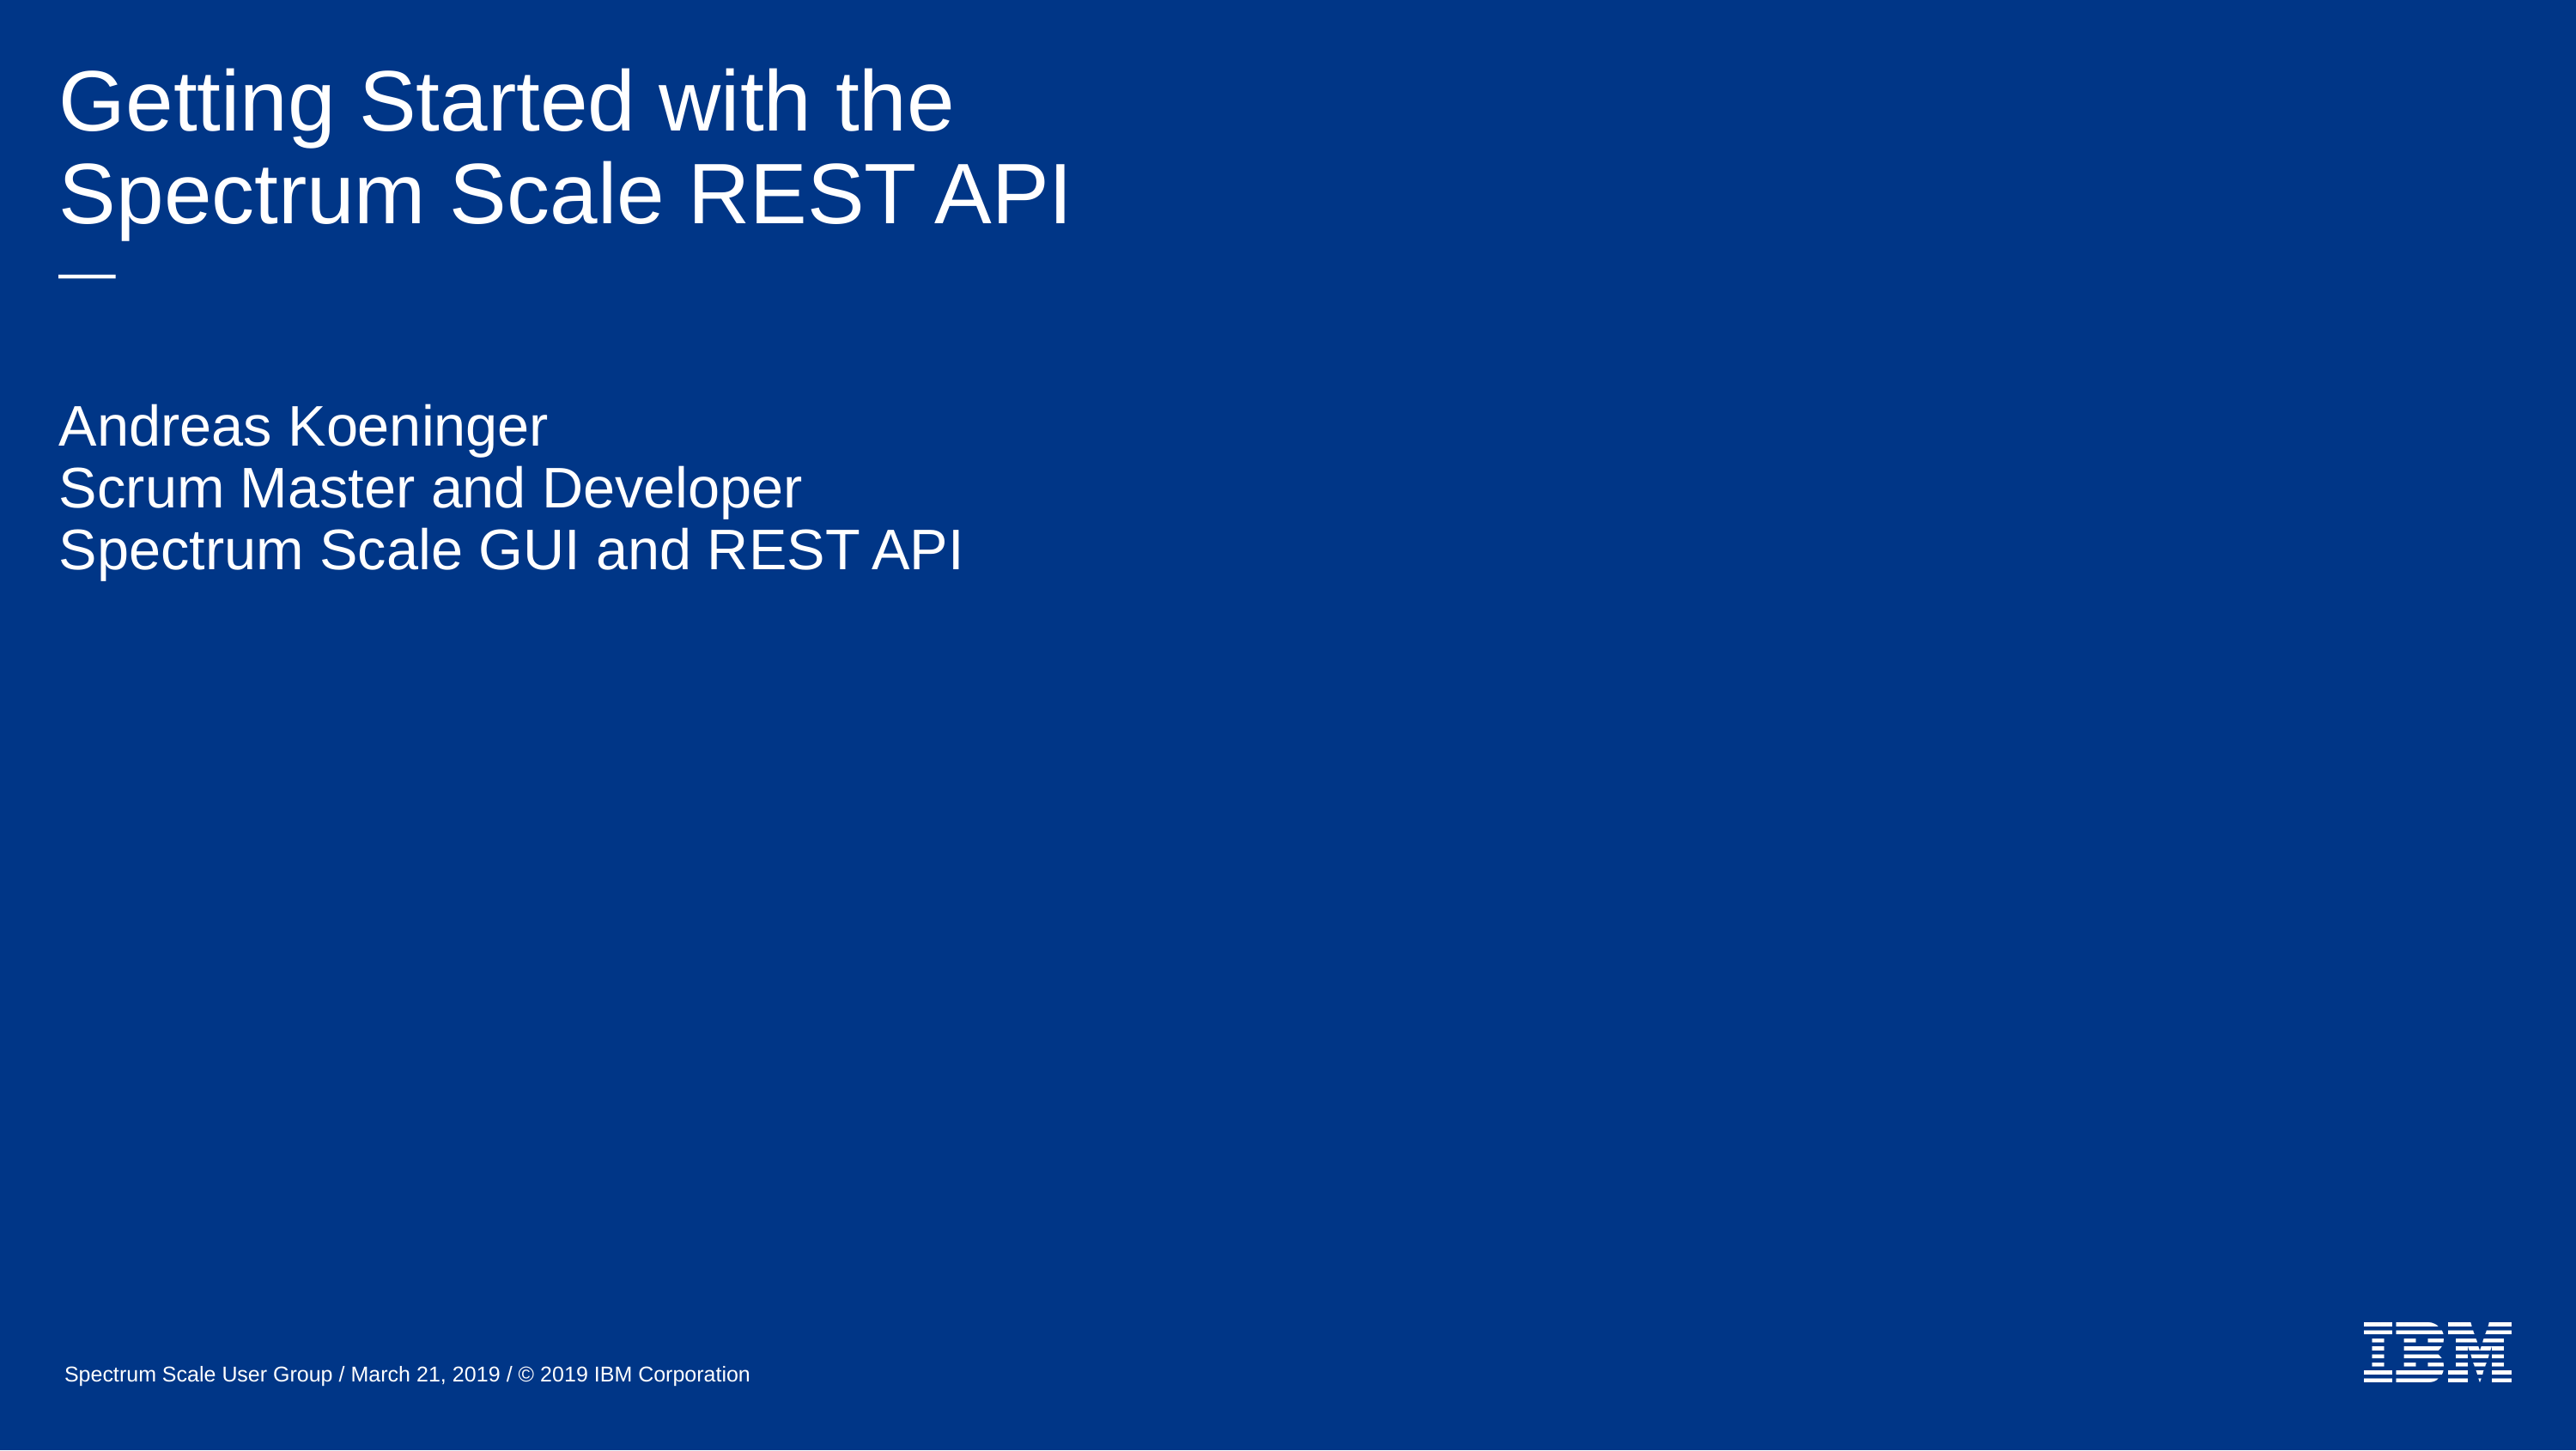

# Getting Started with the Spectrum Scale REST API — Andreas Koeninger Scrum Master and Developer Spectrum Scale GUI and REST API
Spectrum Scale User Group / March 21, 2019 / © 2019 IBM Corporation